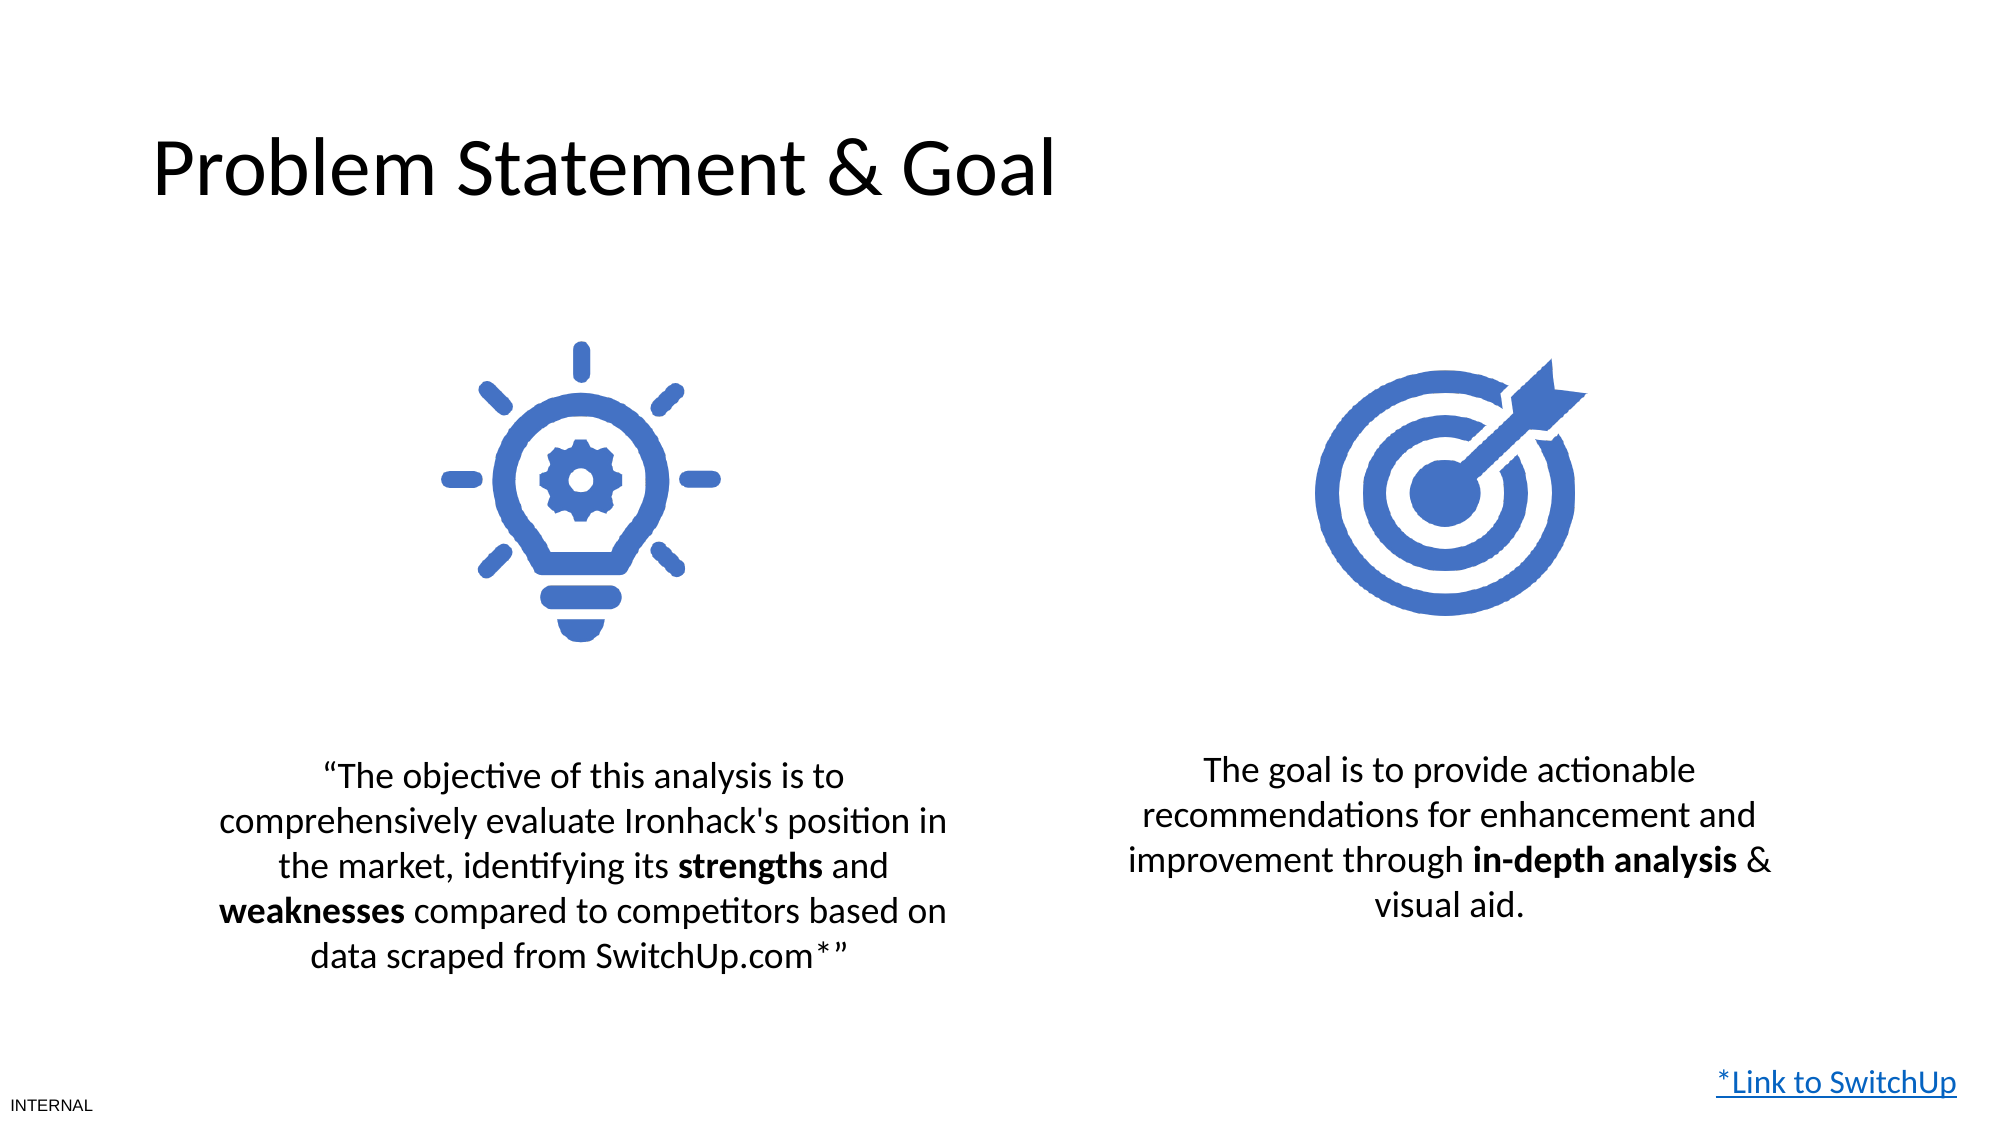

# Problem Statement & Goal
“The objective of this analysis is to comprehensively evaluate Ironhack's position in the market, identifying its strengths and weaknesses compared to competitors based on data scraped from SwitchUp.com*”
The goal is to provide actionable recommendations for enhancement and improvement through in-depth analysis & visual aid.
*Link to SwitchUp